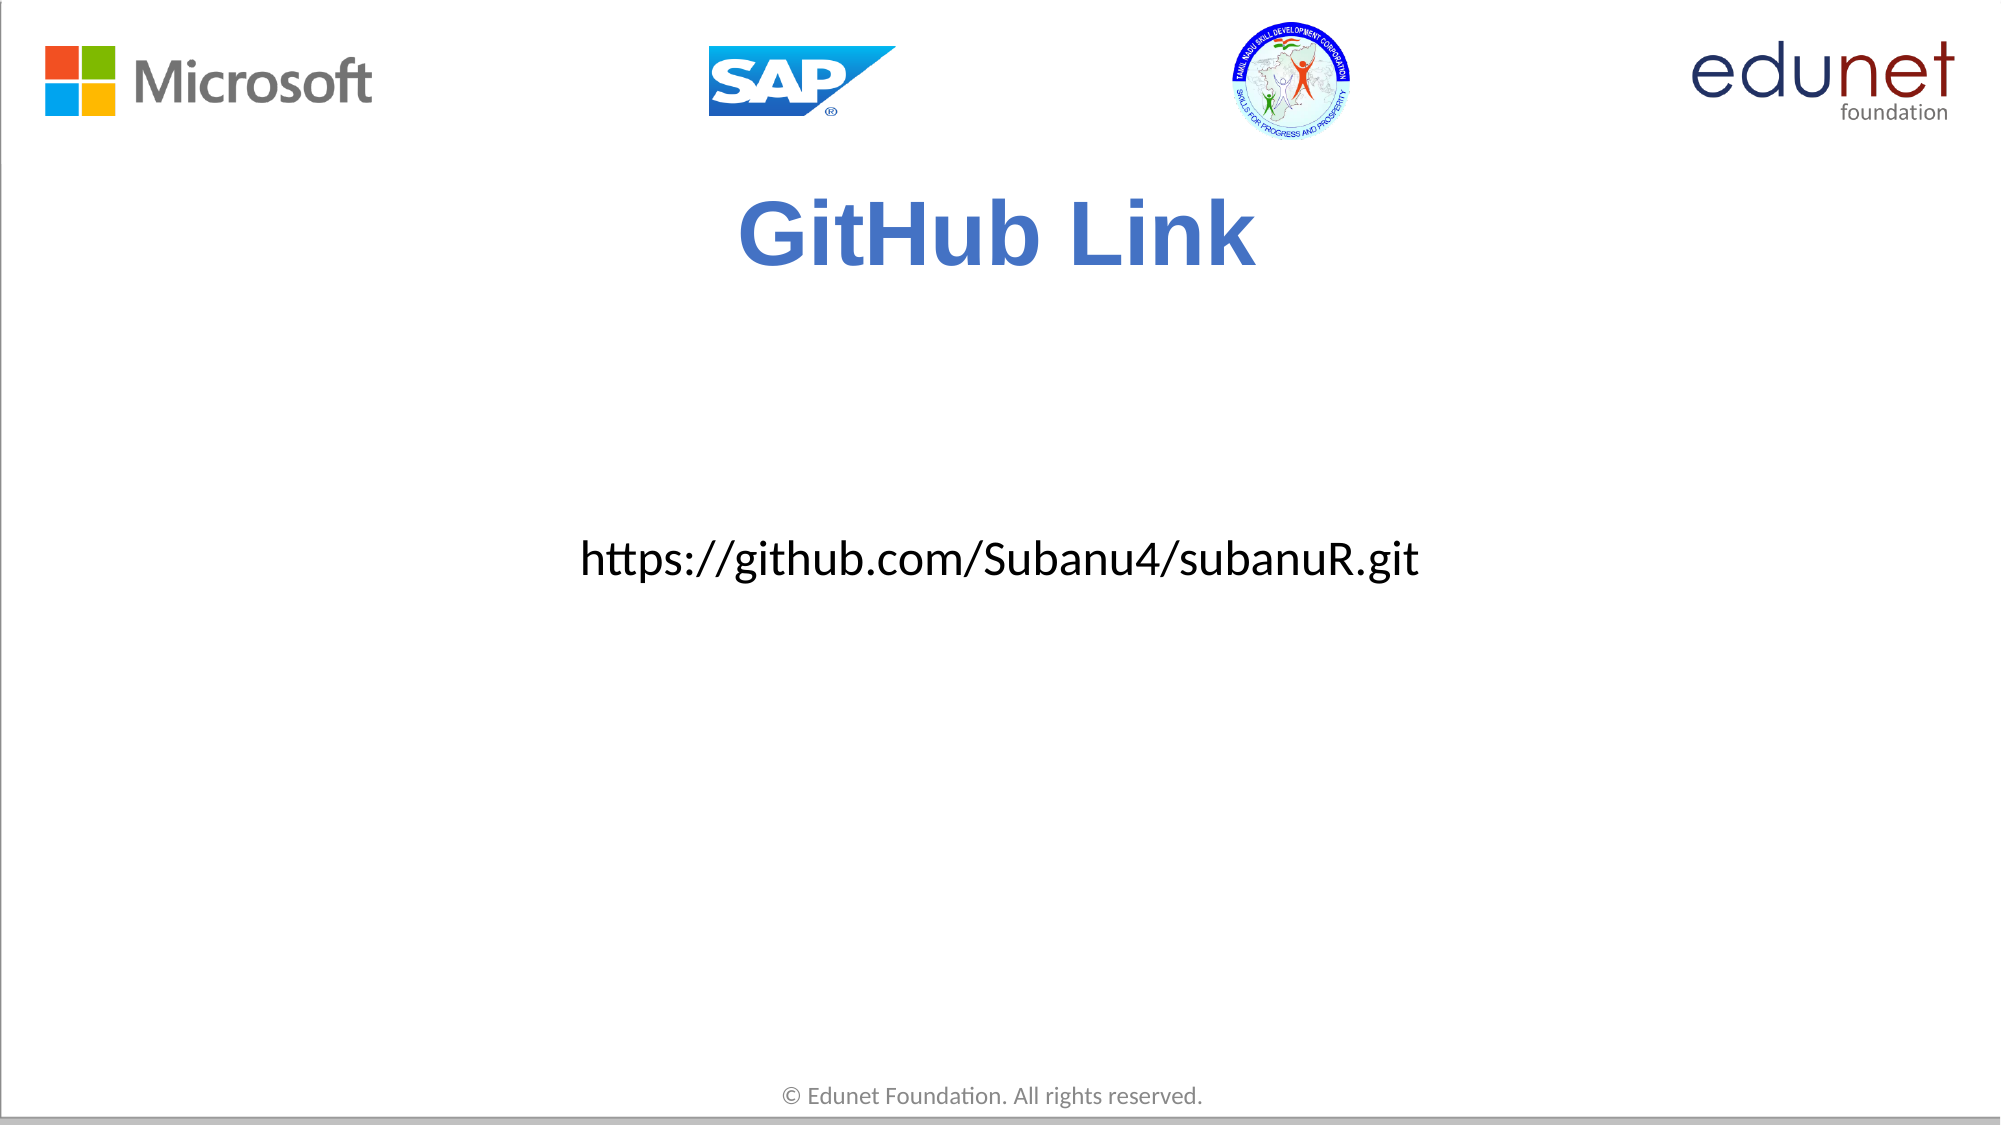

# GitHub Link
https://github.com/Subanu4/subanuR.git

© Edunet Foundation. All rights reserved.